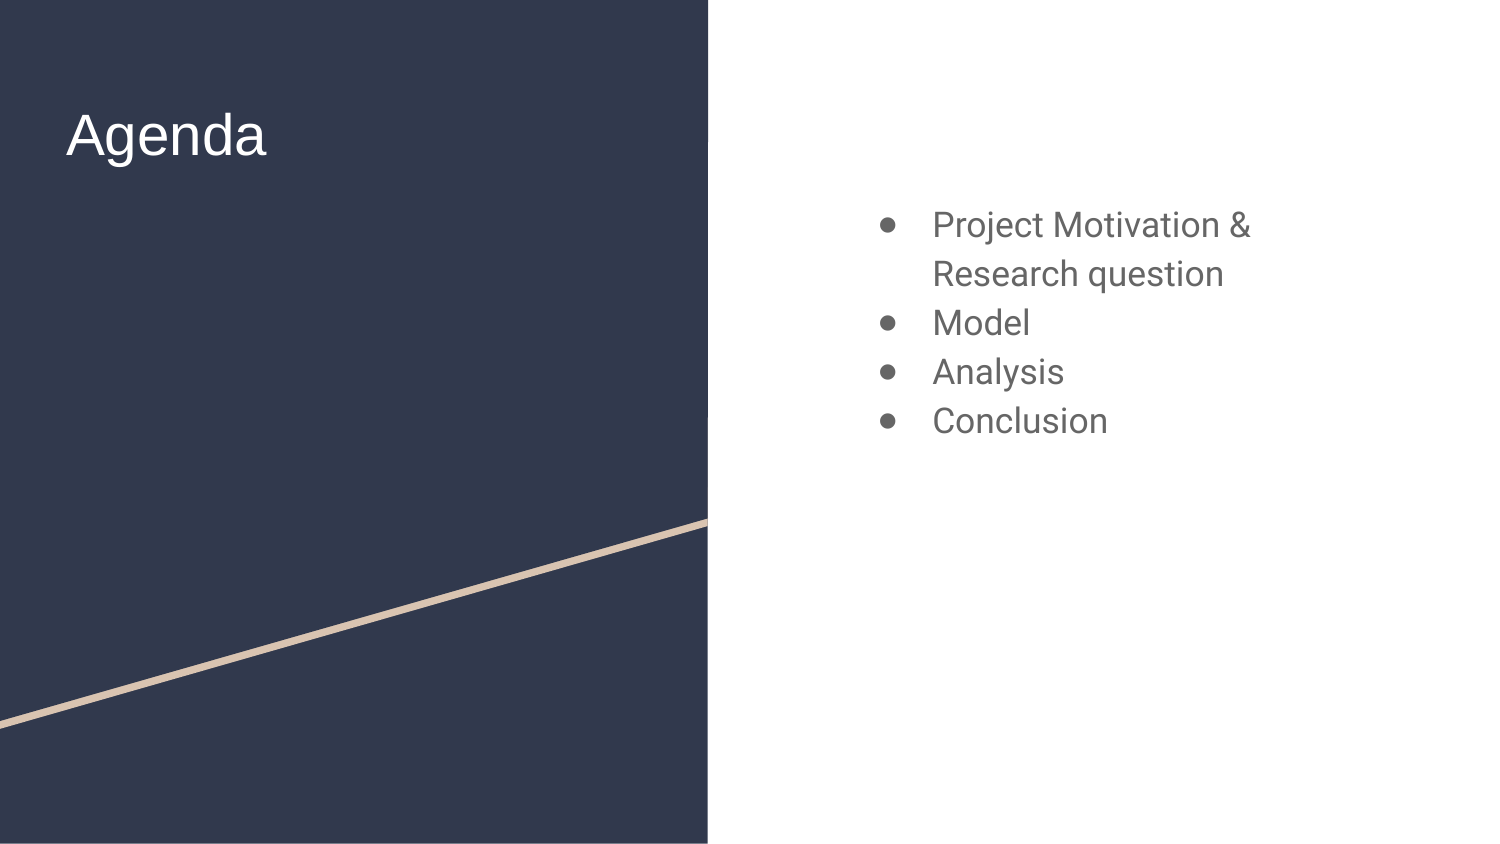

# Agenda
Project Motivation & Research question
Model
Analysis
Conclusion